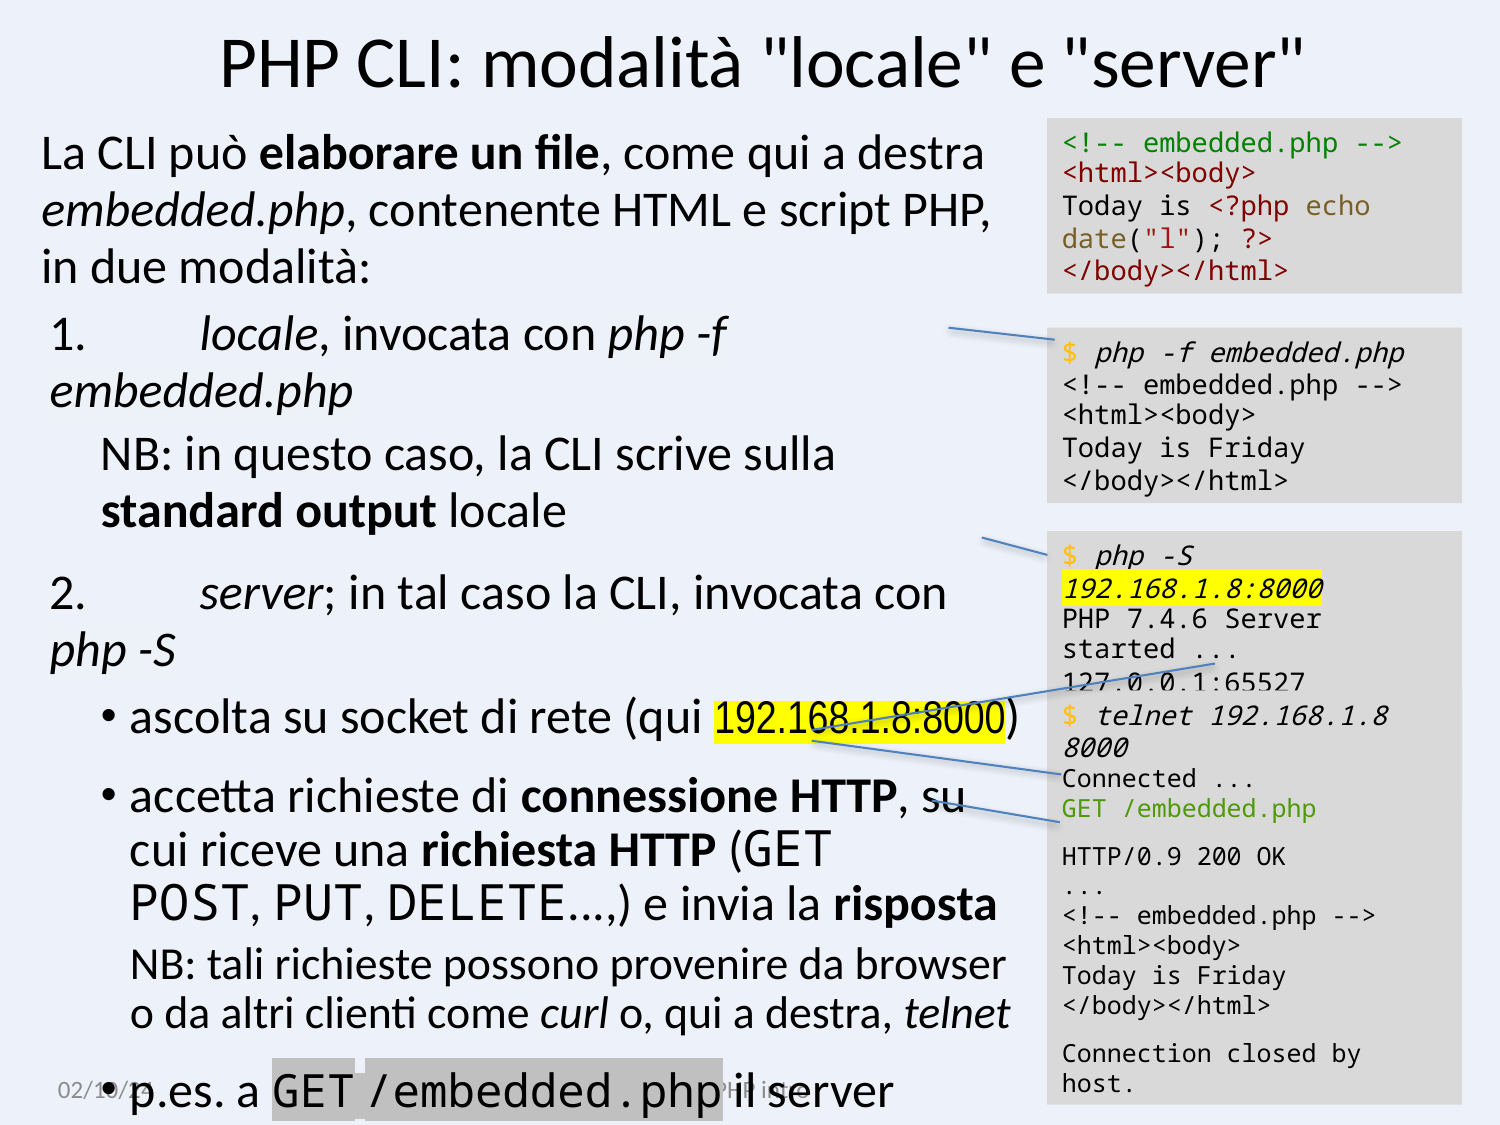

# PHP CLI: modalità "locale" e "server"
La CLI può elaborare un file, come qui a destra embedded.php, contenente HTML e script PHP, in due modalità:
1.	locale, invocata con php -f embedded.php
NB: in questo caso, la CLI scrive sulla standard output locale
2.	server; in tal caso la CLI, invocata con php -S
ascolta su socket di rete (qui 192.168.1.8:8000)
accetta richieste di connessione HTTP, su cui riceve una richiesta HTTP (GET
POST, PUT, DELETE...,) e invia la risposta
NB: tali richieste possono provenire da browser o da altri clienti come curl o, qui a destra, telnet
p.es. a GET /embedded.php il server risponde inviando il file con gli script PHP interpretati
<!-- embedded.php -->
<html><body>
Today is <?php echo date("l"); ?>
</body></html>
$ php -f embedded.php
<!-- embedded.php -->
<html><body>
Today is Friday
</body></html>
$ php -S 192.168.1.8:8000
PHP 7.4.6 Server started ...
127.0.0.1:65527 Accepted
... [200]: GET /embedded.php
$ telnet 192.168.1.8 8000
Connected ...
GET /embedded.php

HTTP/0.9 200 OK
...
<!-- embedded.php -->
<html><body>
Today is Friday
</body></html>
Connection closed by host.
02/10/24
PHP intro
20